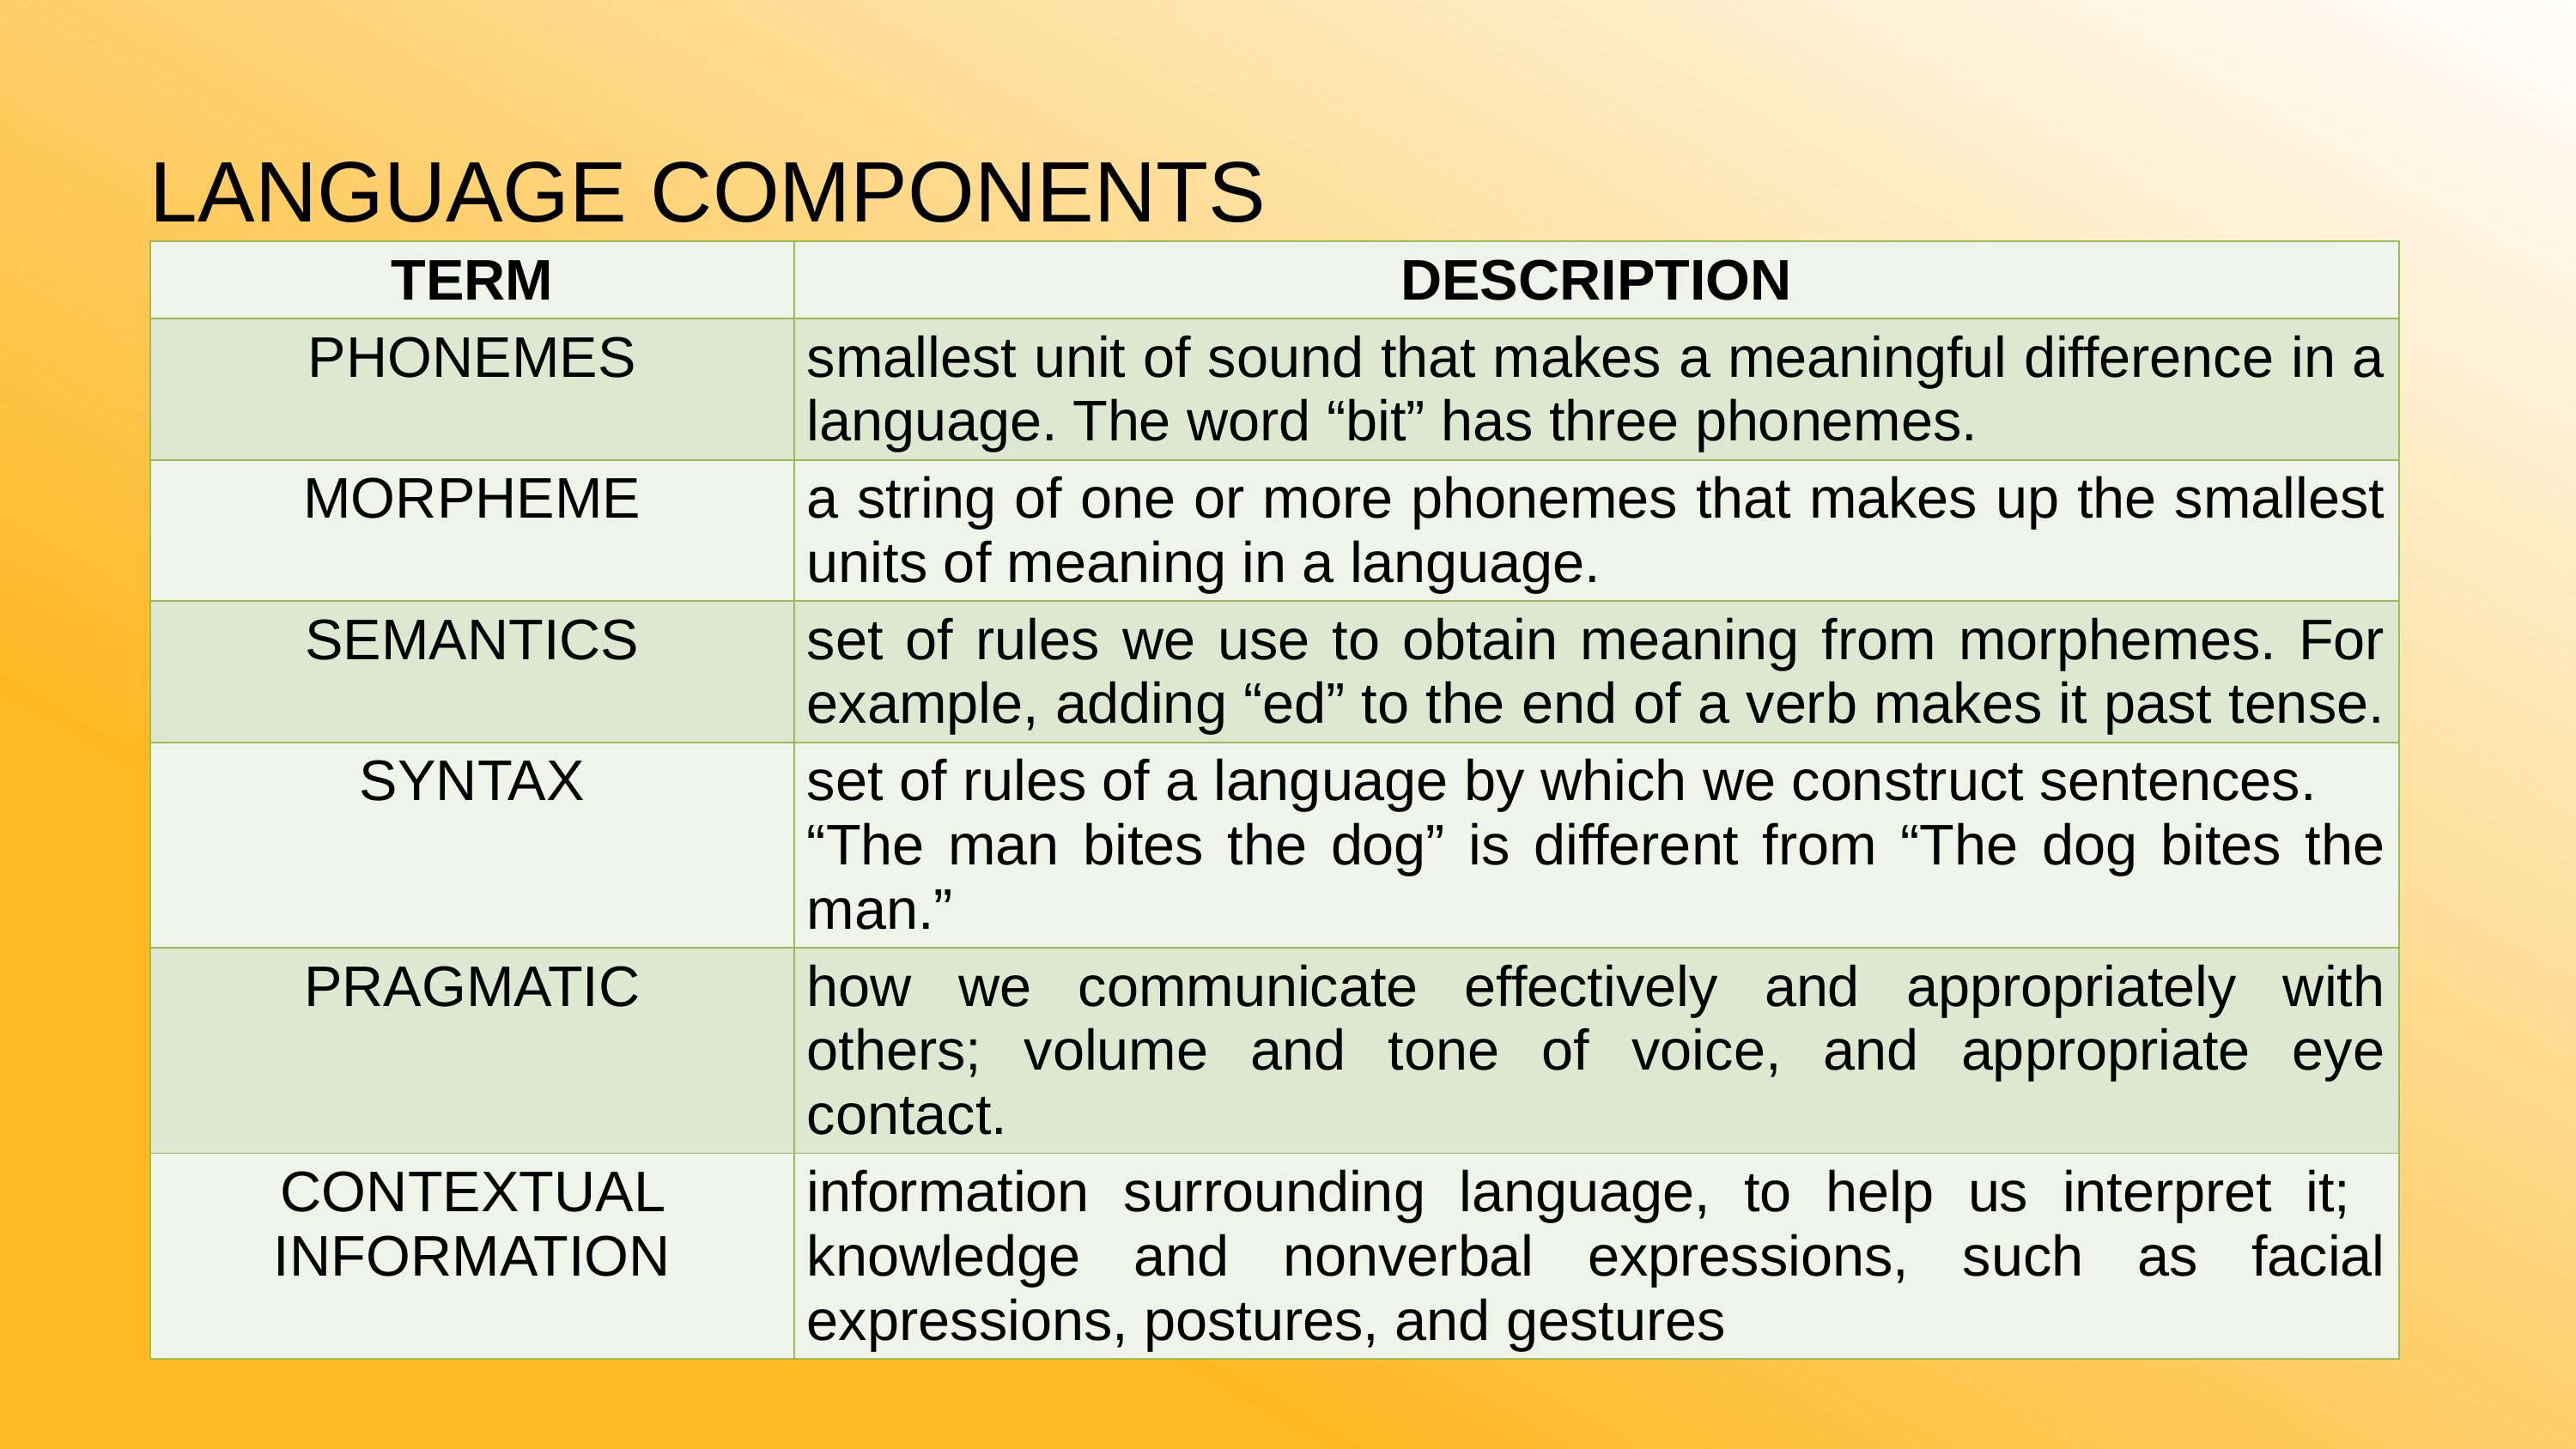

LANGUAGE COMPONENTS
| TERM | DESCRIPTION |
| --- | --- |
| PHONEMES | smallest unit of sound that makes a meaningful difference in a language. The word “bit” has three phonemes. |
| MORPHEME | a string of one or more phonemes that makes up the smallest units of meaning in a language. |
| SEMANTICS | set of rules we use to obtain meaning from morphemes. For example, adding “ed” to the end of a verb makes it past tense. |
| SYNTAX | set of rules of a language by which we construct sentences. “The man bites the dog” is different from “The dog bites the man.” |
| PRAGMATIC | how we communicate effectively and appropriately with others; volume and tone of voice, and appropriate eye contact. |
| CONTEXTUAL INFORMATION | information surrounding language, to help us interpret it; knowledge and nonverbal expressions, such as facial expressions, postures, and gestures |